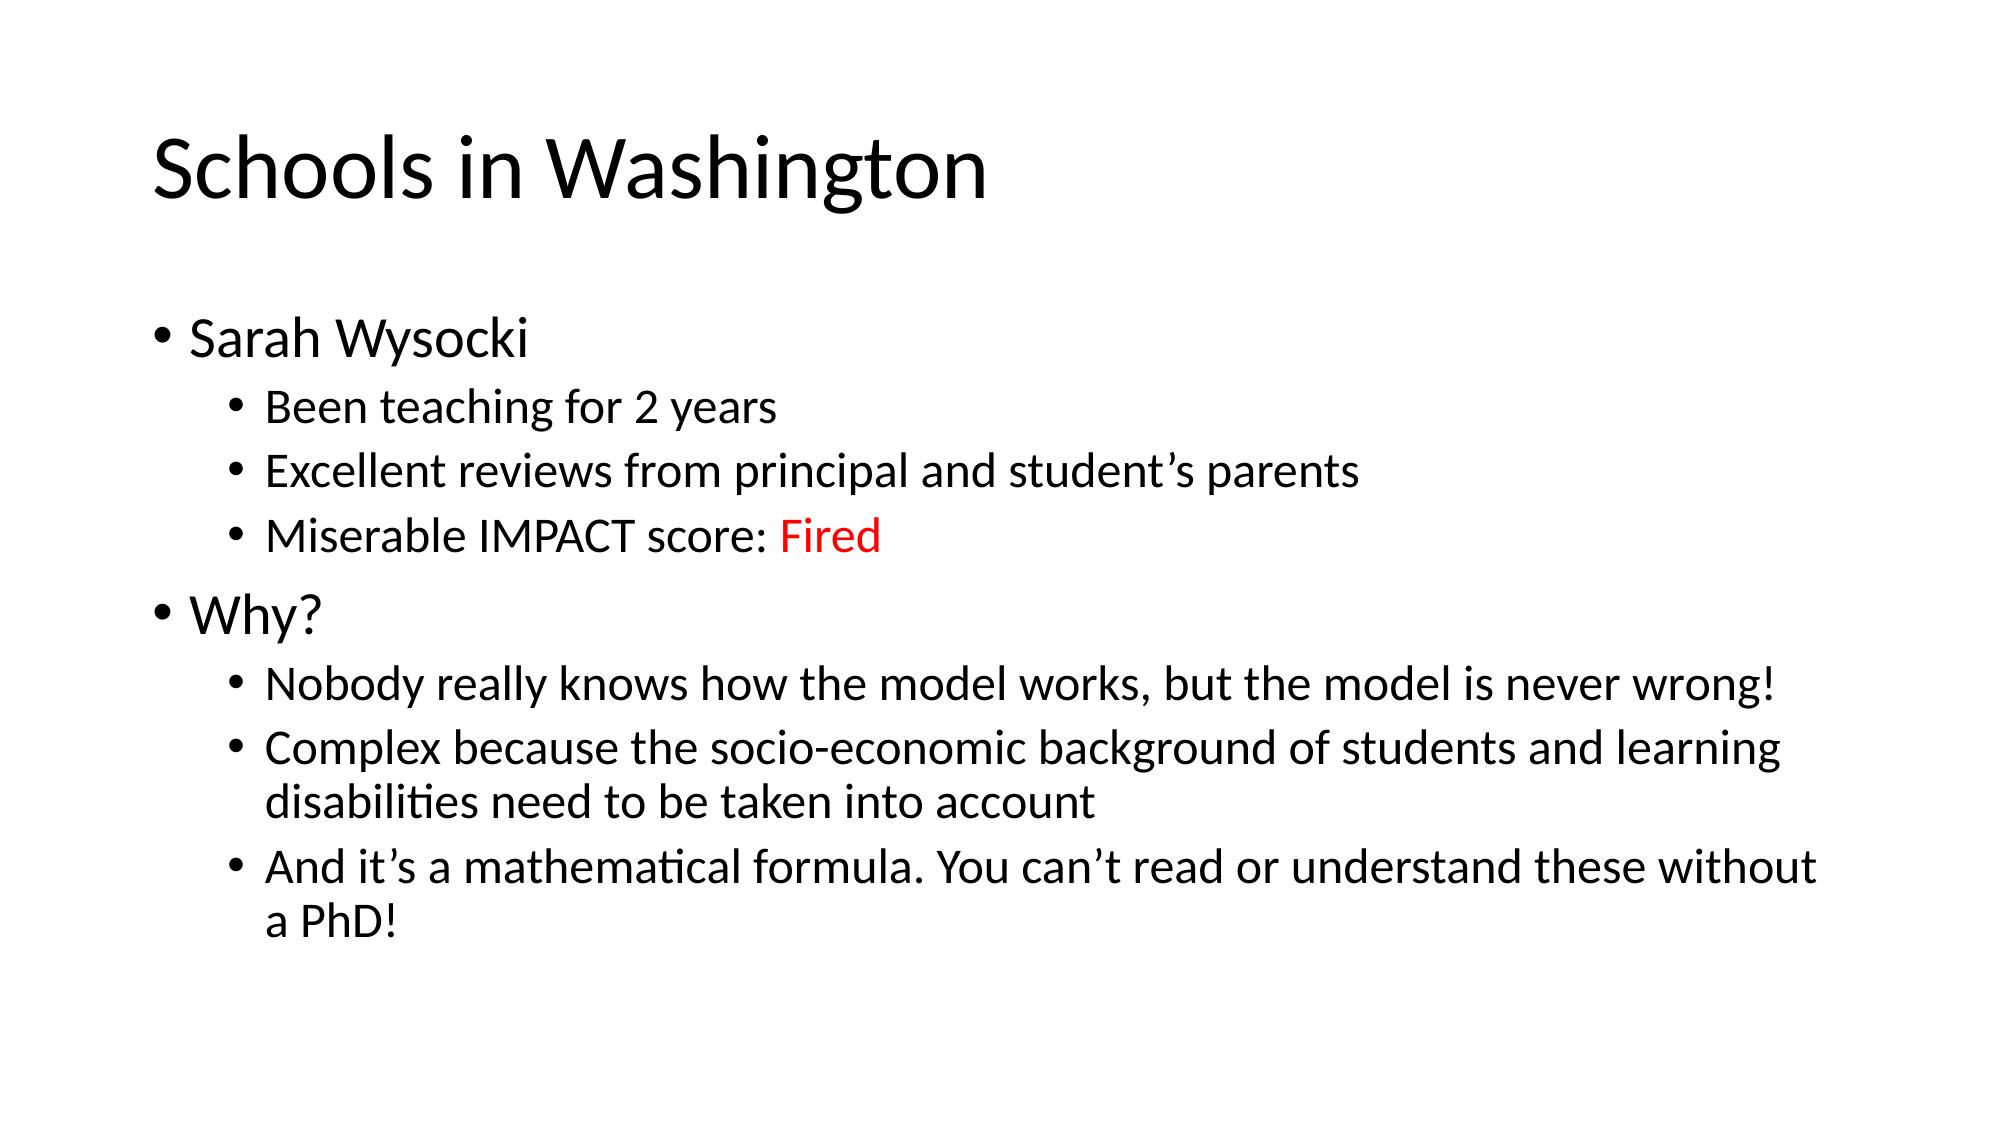

# Schools in Washington
Sarah Wysocki
Been teaching for 2 years
Excellent reviews from principal and student’s parents
Miserable IMPACT score: Fired
Why?
Nobody really knows how the model works, but the model is never wrong!
Complex because the socio-economic background of students and learning disabilities need to be taken into account
And it’s a mathematical formula. You can’t read or understand these without a PhD!